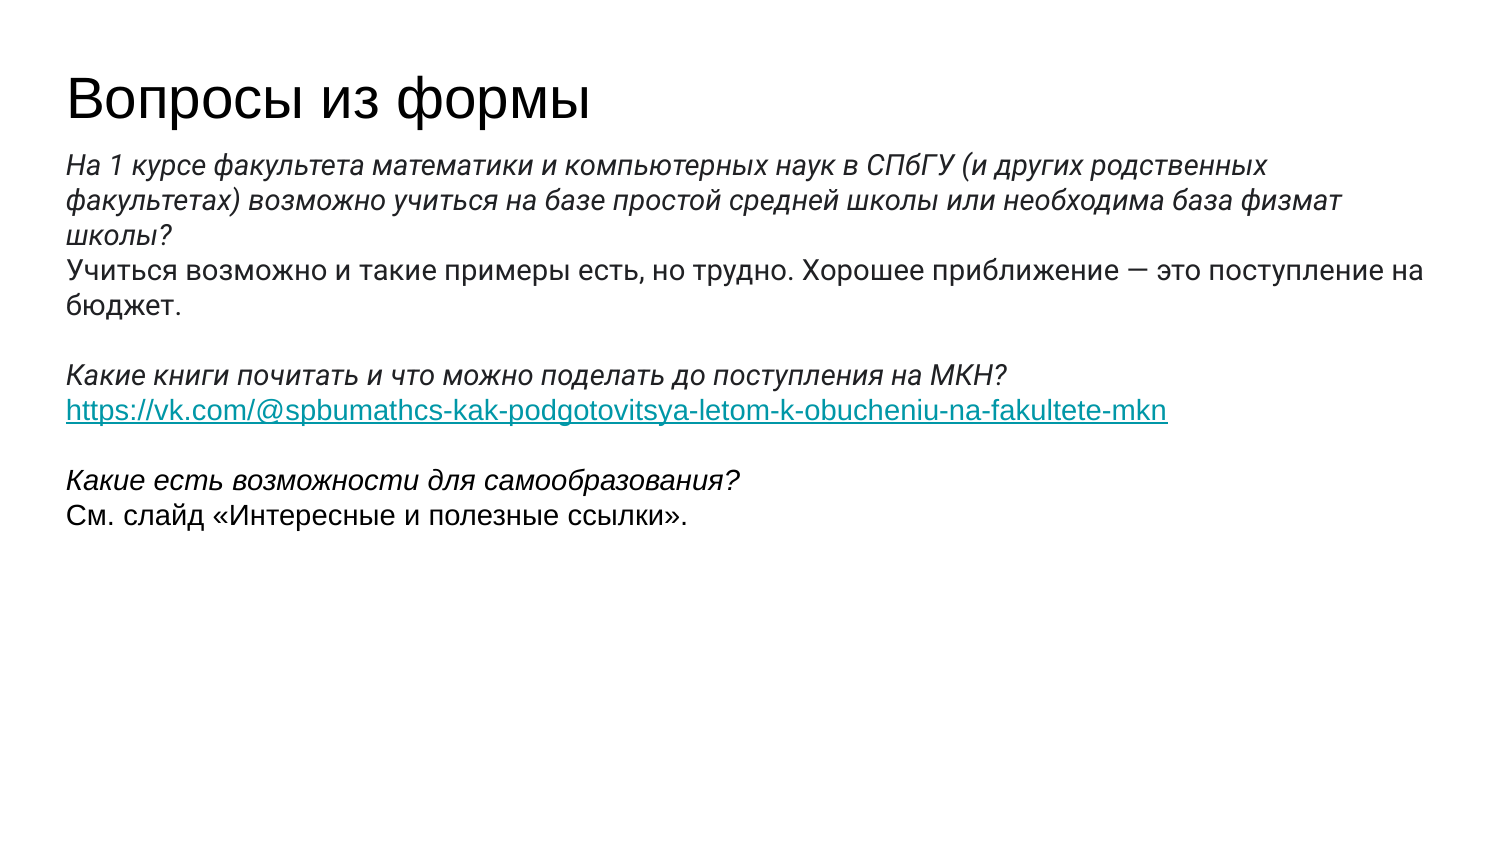

# Вопросы из формы
На 1 курсе факультета математики и компьютерных наук в СПбГУ (и других родственных факультетах) возможно учиться на базе простой средней школы или необходима база физмат школы?
Учиться возможно и такие примеры есть, но трудно. Хорошее приближение — это поступление на бюджет.

Какие книги почитать и что можно поделать до поступления на МКН?
https://vk.com/@spbumathcs-kak-podgotovitsya-letom-k-obucheniu-na-fakultete-mkn

Какие есть возможности для самообразования?
См. слайд «Интересные и полезные ссылки».